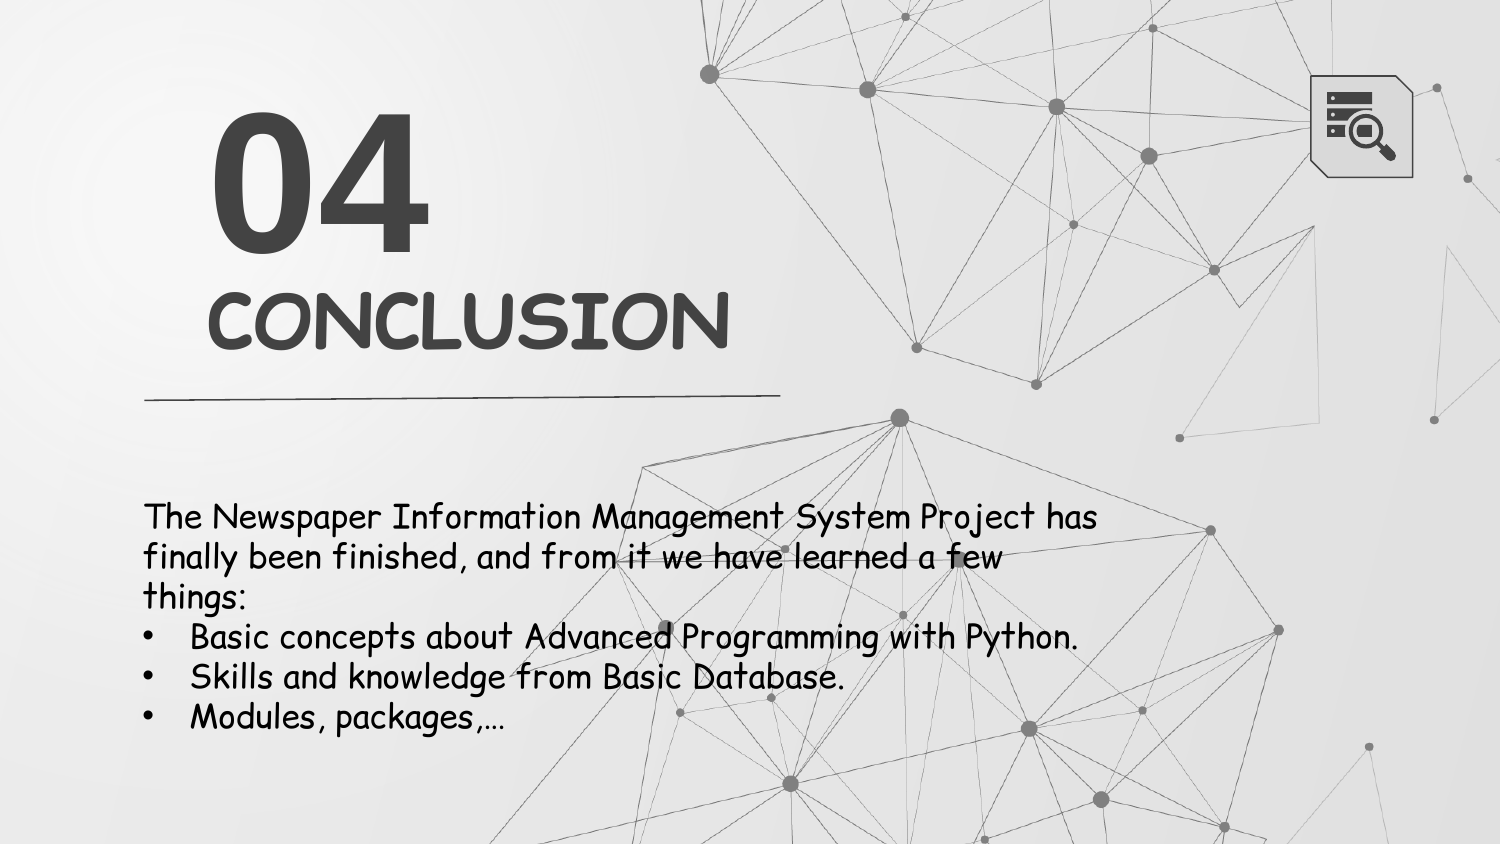

04
# CONCLUSION
The Newspaper Information Management System Project has finally been finished, and from it we have learned a few things:
Basic concepts about Advanced Programming with Python.
Skills and knowledge from Basic Database.
Modules, packages,…